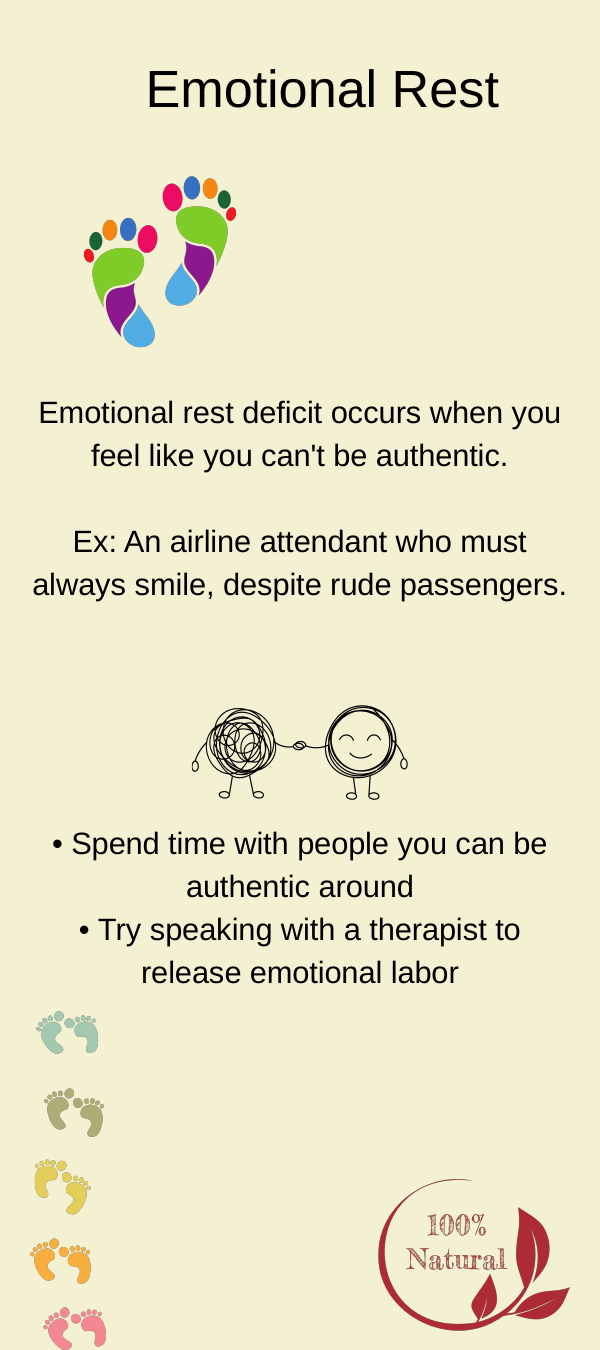

Emotional Rest

Emotional rest deficit occurs when you feel like you can't be authentic.

Ex: An airline attendant who must always smile, despite rude passengers.

• Spend time with people you can be authentic around
• Try speaking with a therapist to release emotional labor